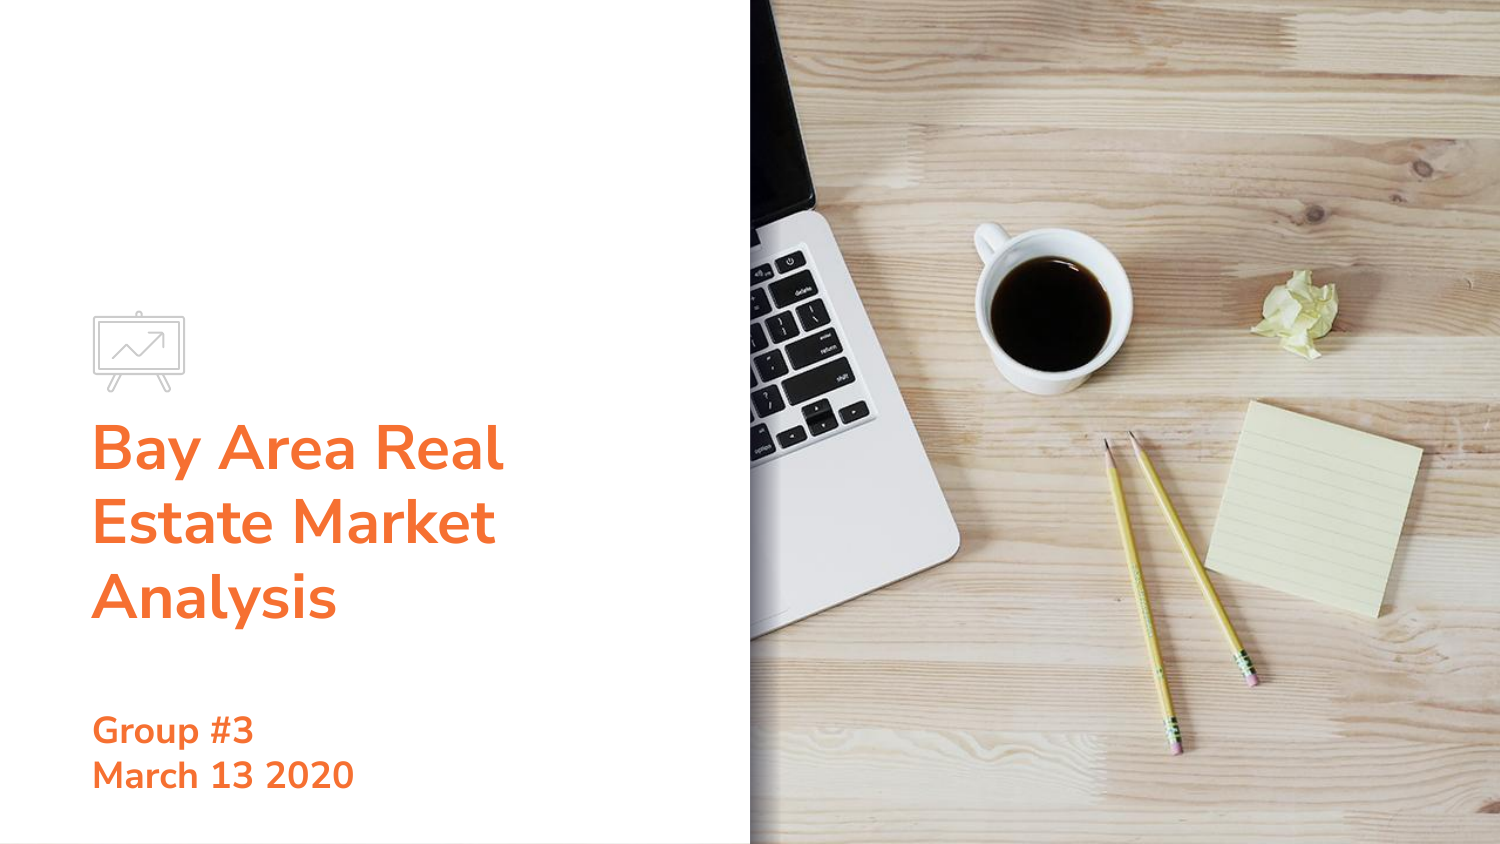

# Bay Area Real Estate Market Analysis

Group #3
March 13 2020